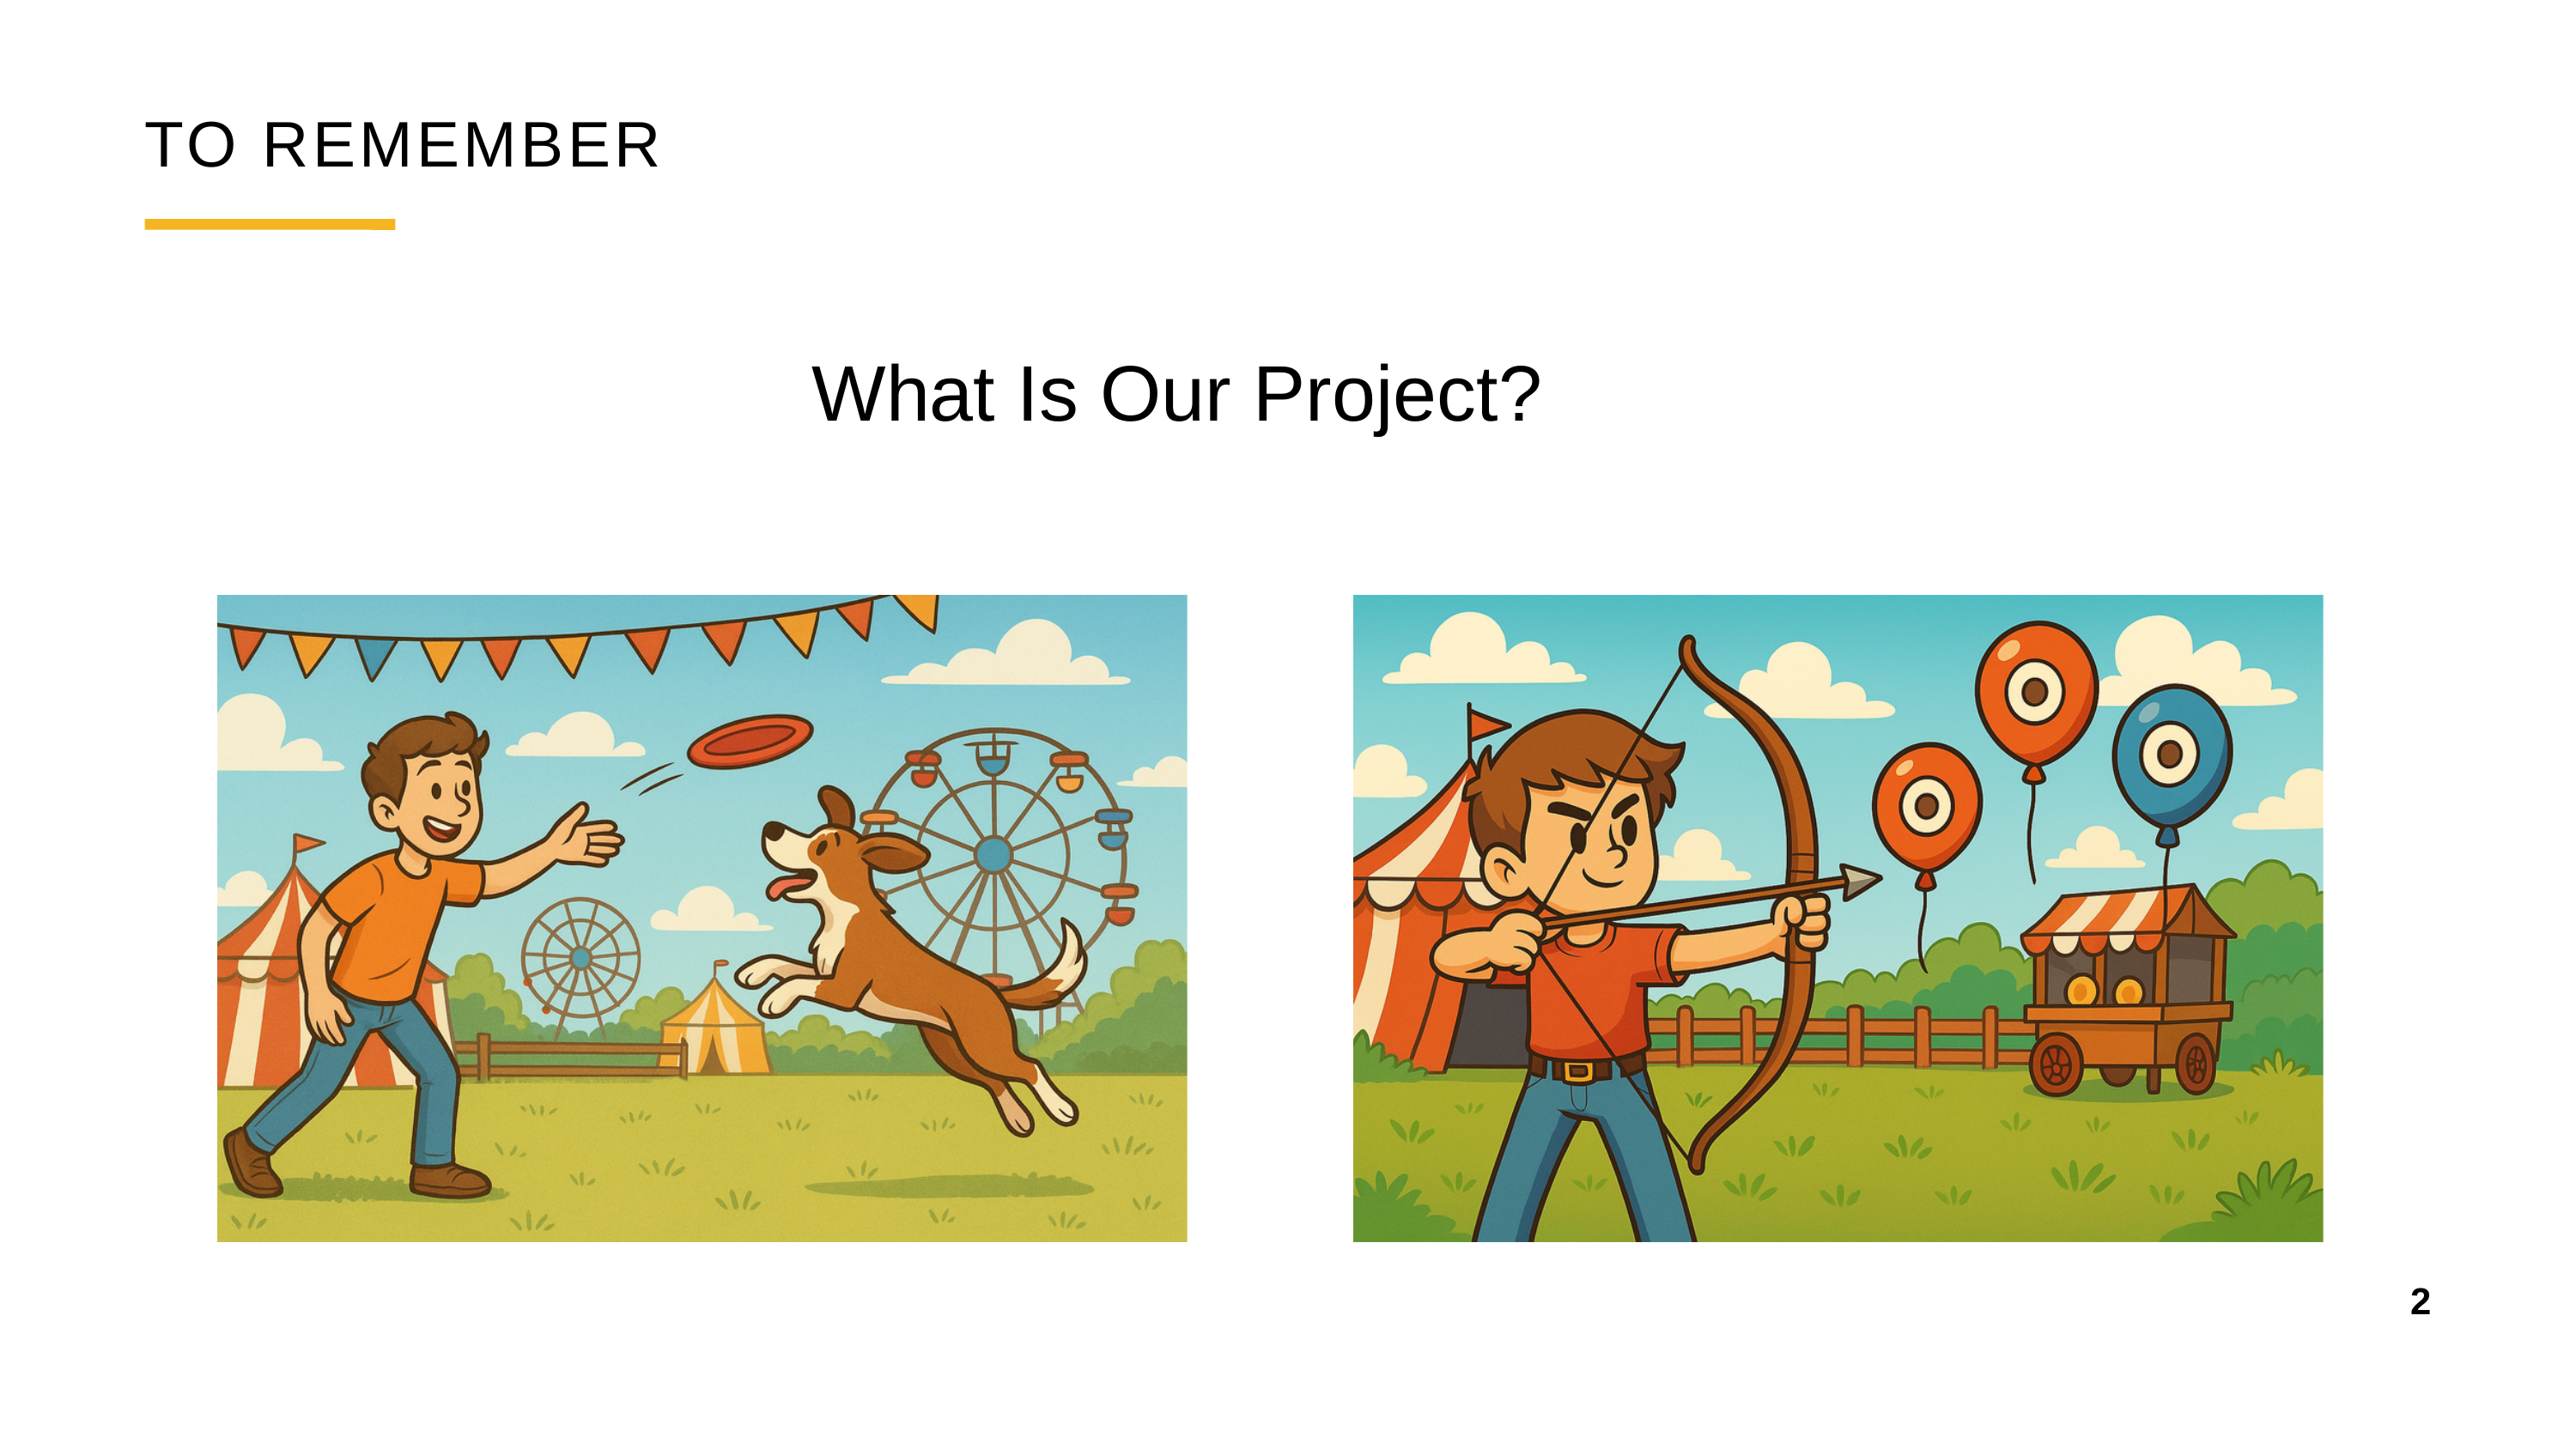

TO REMEMBER

What Is Our Project?

2